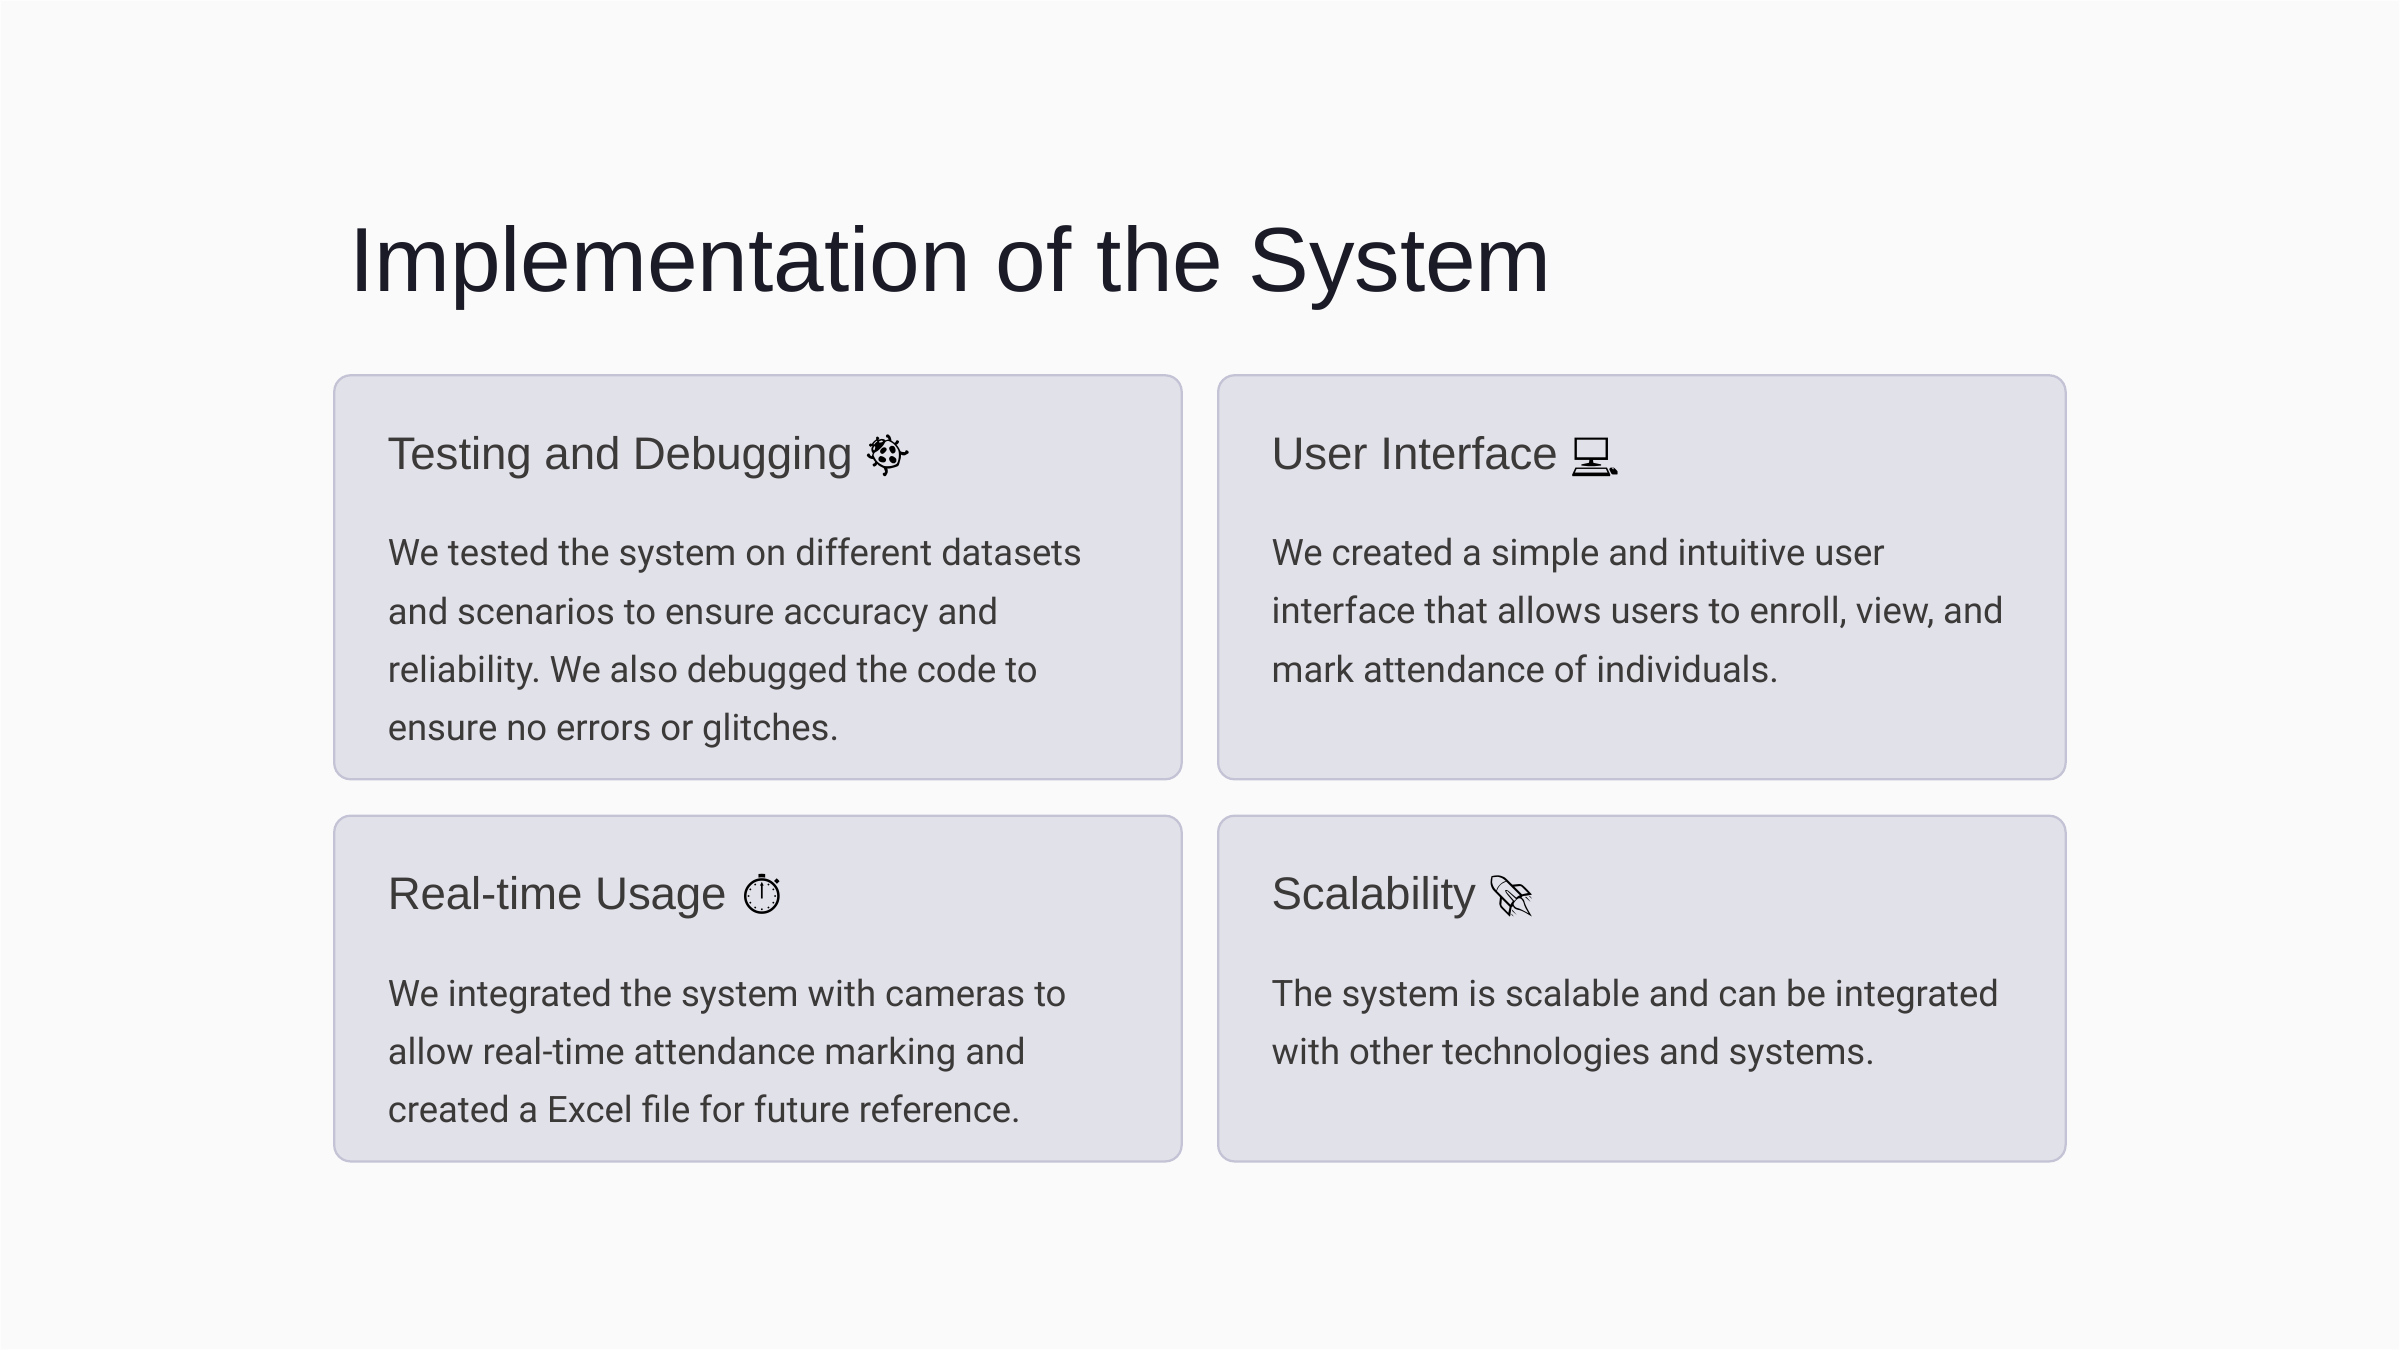

Implementation of the System

Testing and Debugging 🐞
User Interface 💻
We tested the system on different datasets and scenarios to ensure accuracy and reliability. We also debugged the code to ensure no errors or glitches.
We created a simple and intuitive user interface that allows users to enroll, view, and mark attendance of individuals.

Real-time Usage ⏱️
Scalability 🚀
We integrated the system with cameras to allow real-time attendance marking and created a Excel file for future reference.
The system is scalable and can be integrated with other technologies and systems.